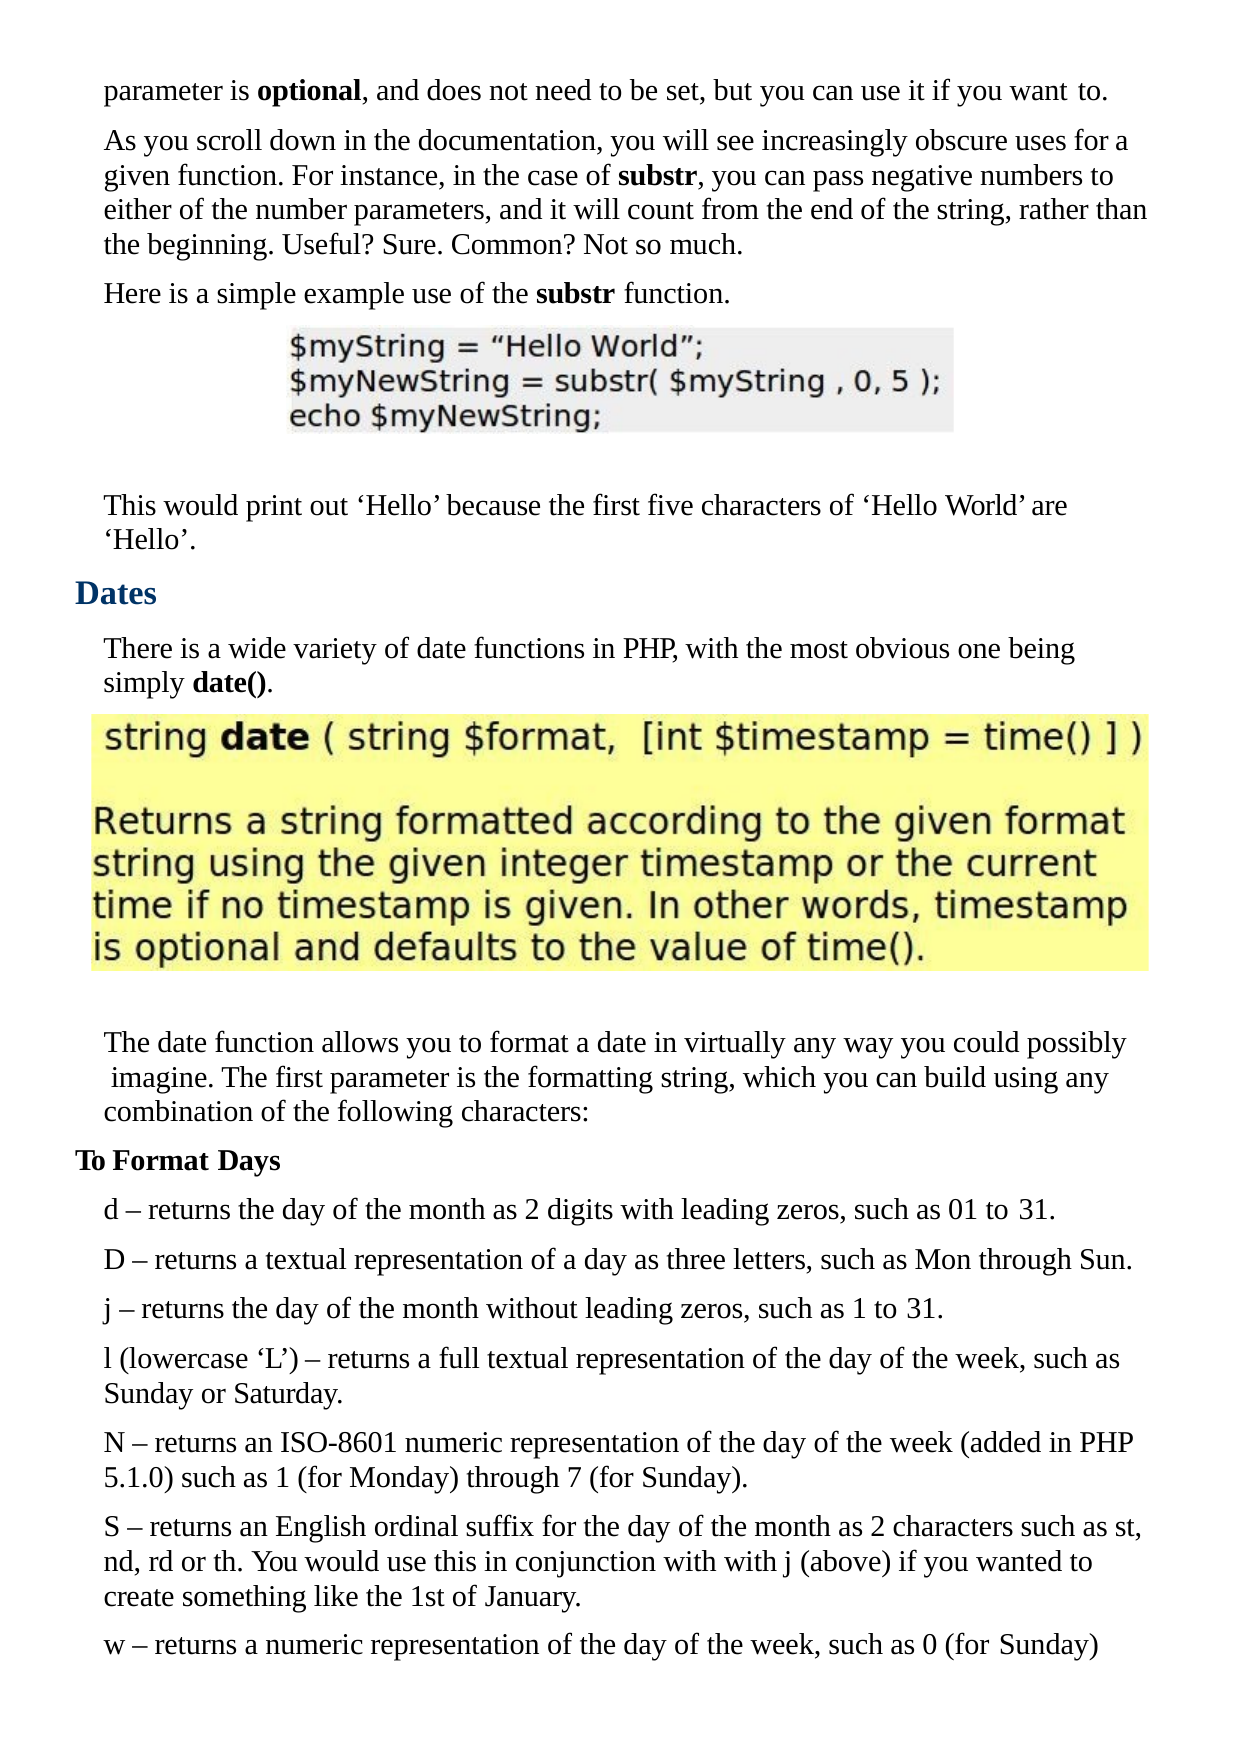

parameter is optional, and does not need to be set, but you can use it if you want to.
As you scroll down in the documentation, you will see increasingly obscure uses for a  given function. For instance, in the case of substr, you can pass negative numbers to  either of the number parameters, and it will count from the end of the string, rather than  the beginning. Useful? Sure. Common? Not so much.
Here is a simple example use of the substr function.

This would print out ‘Hello’ because the first five characters of ‘Hello World’ are  ‘Hello’.
Dates
There is a wide variety of date functions in PHP, with the most obvious one being  simply date().

The date function allows you to format a date in virtually any way you could possibly  imagine. The first parameter is the formatting string, which you can build using any  combination of the following characters:
To Format Days
d – returns the day of the month as 2 digits with leading zeros, such as 01 to 31.
D – returns a textual representation of a day as three letters, such as Mon through Sun.  j – returns the day of the month without leading zeros, such as 1 to 31.
l (lowercase ‘L’) – returns a full textual representation of the day of the week, such as  Sunday or Saturday.
N – returns an ISO-8601 numeric representation of the day of the week (added in PHP  5.1.0) such as 1 (for Monday) through 7 (for Sunday).
S – returns an English ordinal suffix for the day of the month as 2 characters such as st,  nd, rd or th. You would use this in conjunction with with j (above) if you wanted to  create something like the 1st of January.
w – returns a numeric representation of the day of the week, such as 0 (for Sunday)